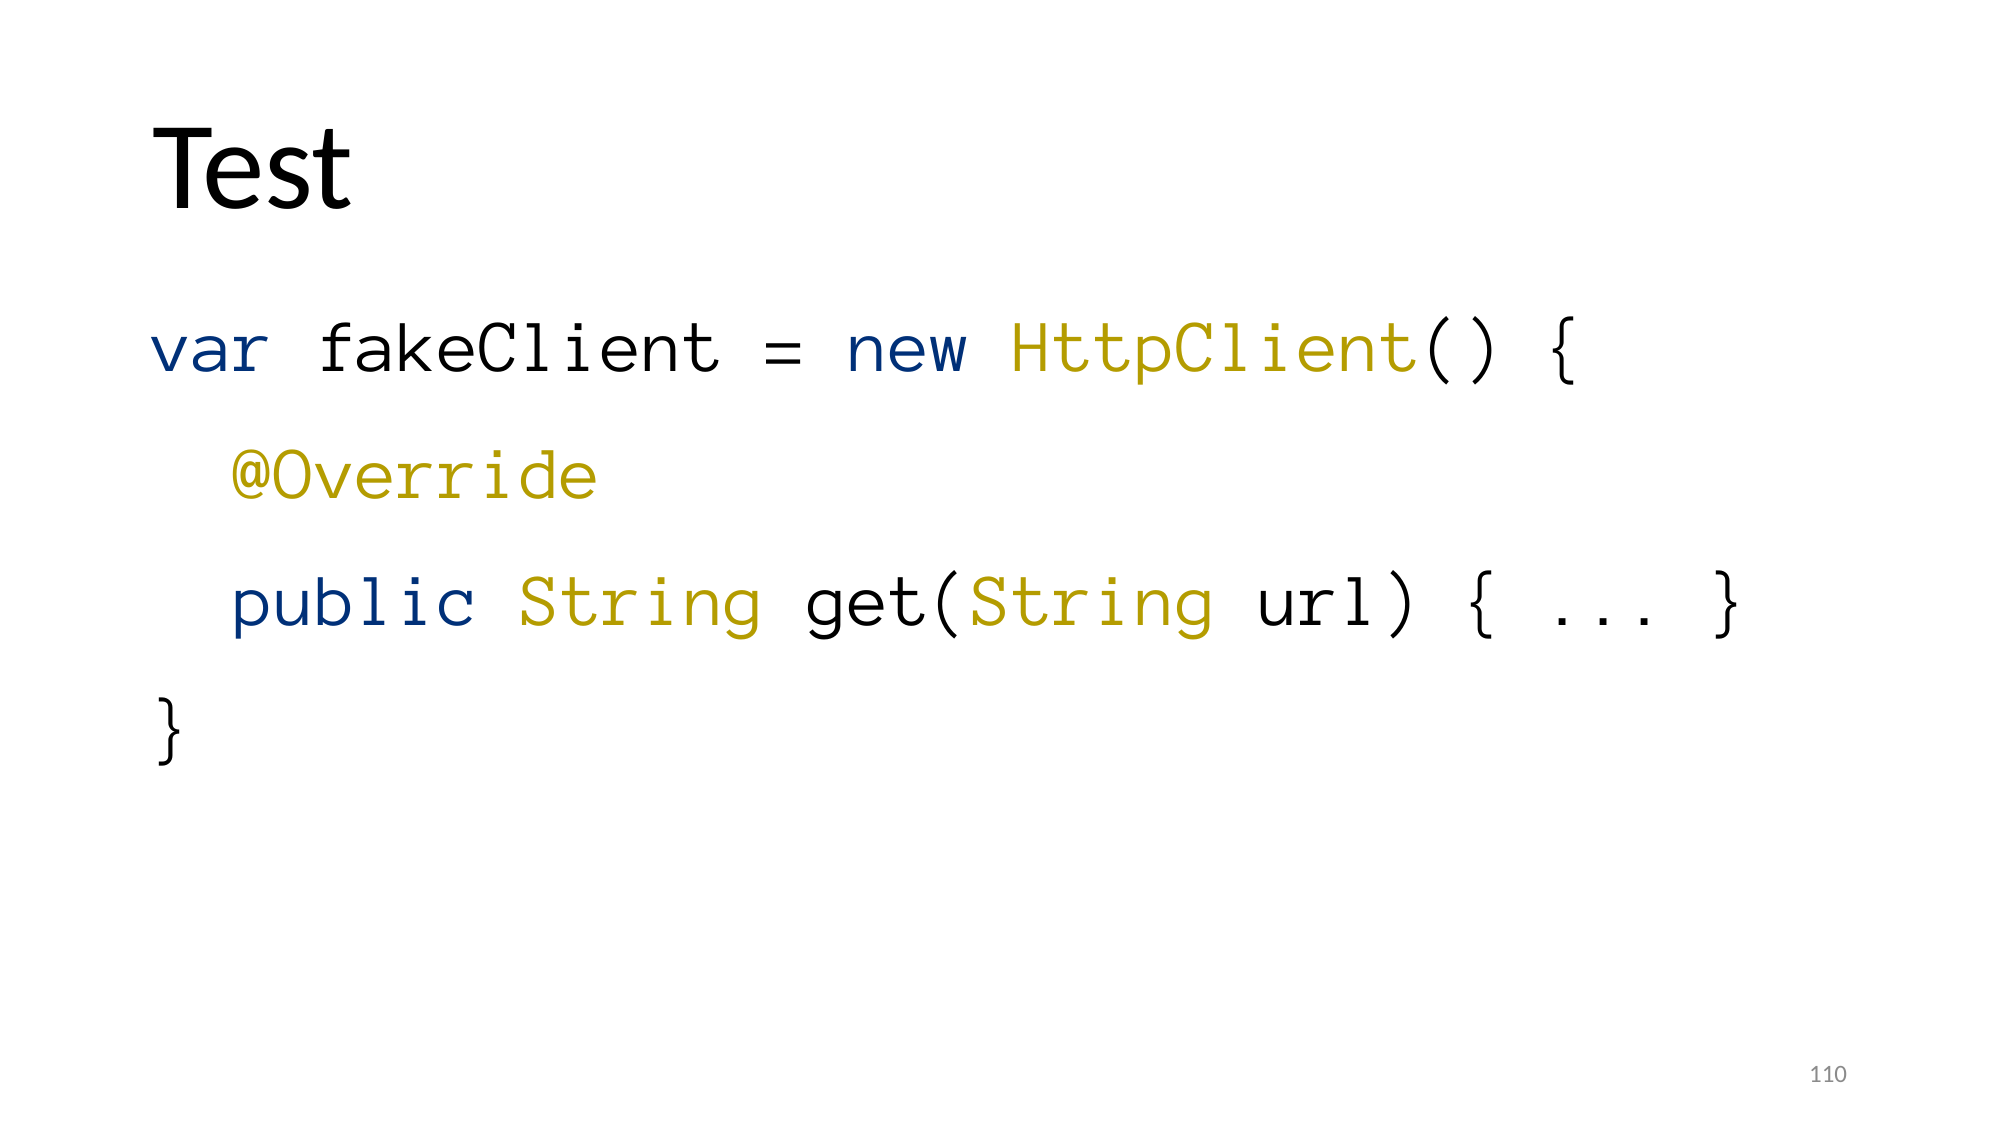

# Test
var fakeClient = new HttpClient() {
  @Override
  public String get(String url) { ... }
}
110